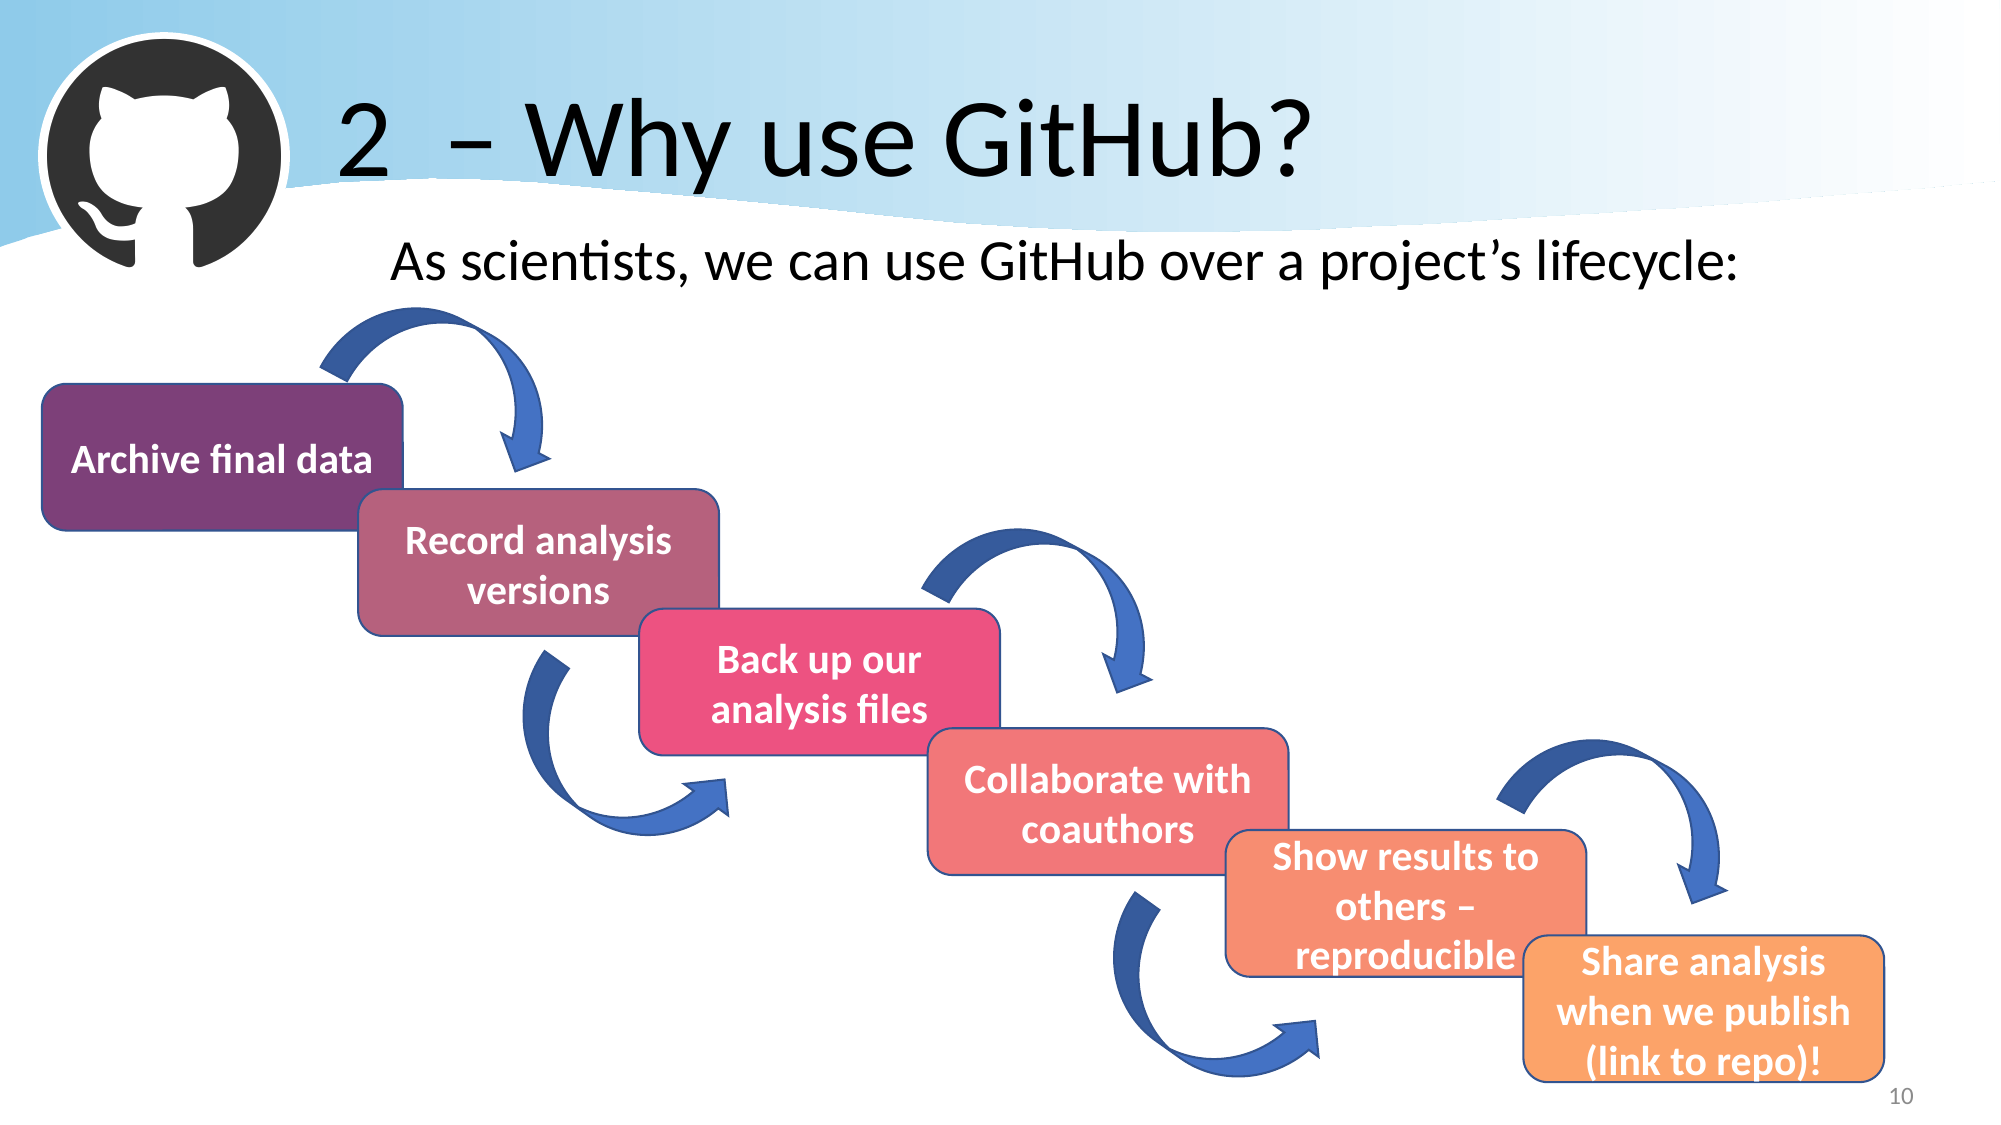

# 2  – Why use GitHub?
As scientists, we can use GitHub over a project’s lifecycle:

Archive final data
Record analysis versions

Back up our analysis files

Collaborate with coauthors

Show results to others – reproducible
Share analysis when we publish (link to repo)!

10